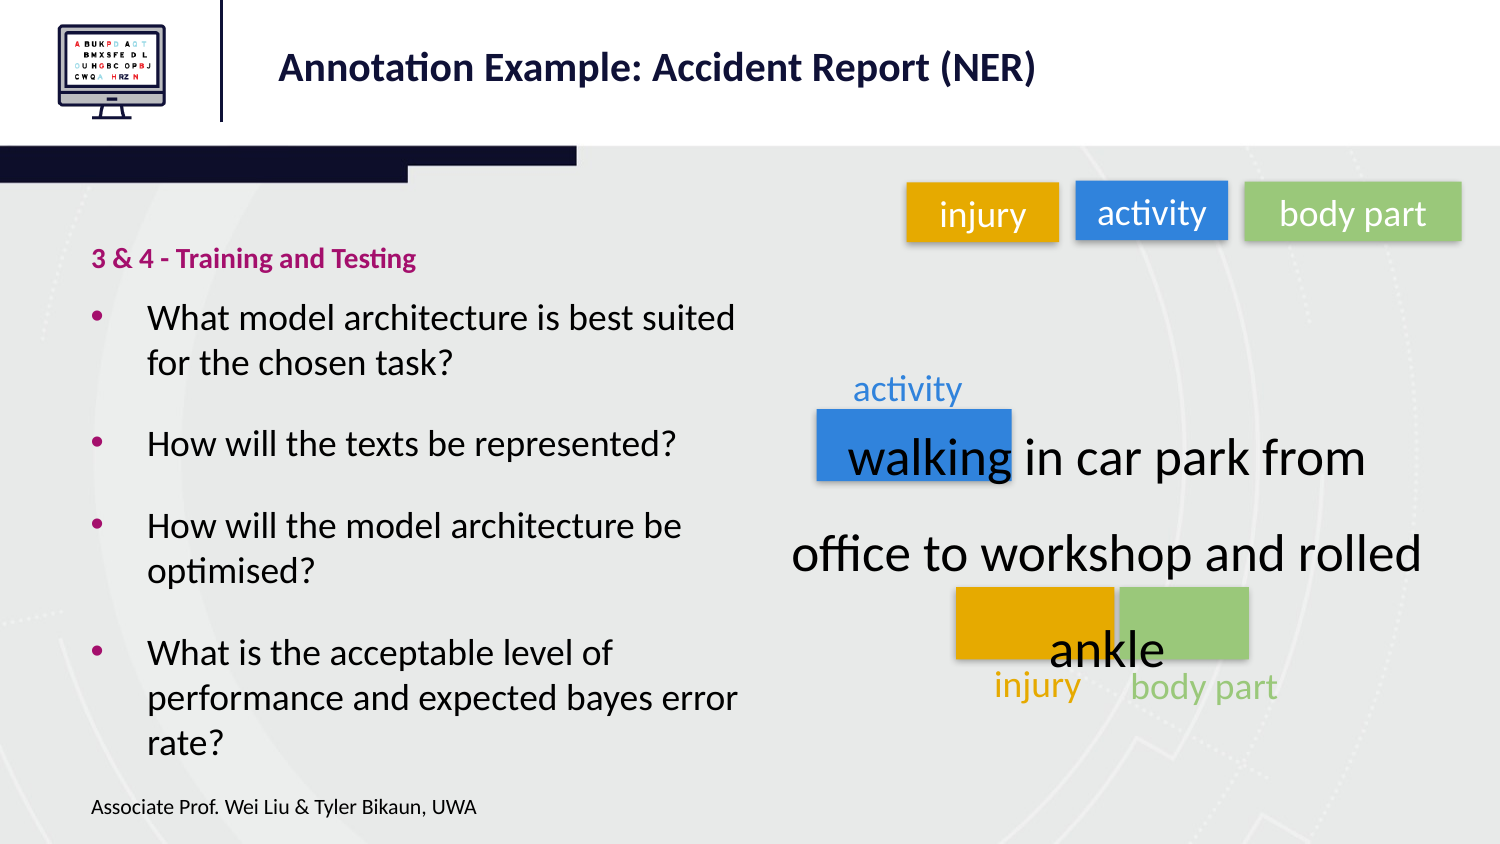

Annotation Example: Accident Report (NER)
activity
body part
injury
3 & 4 - Training and Testing
What model architecture is best suited for the chosen task?

How will the texts be represented?

How will the model architecture be optimised?

What is the acceptable level of performance and expected bayes error rate?
activity
walking in car park from office to workshop and rolled ankle

injury
body part
Associate Prof. Wei Liu & Tyler Bikaun, UWA